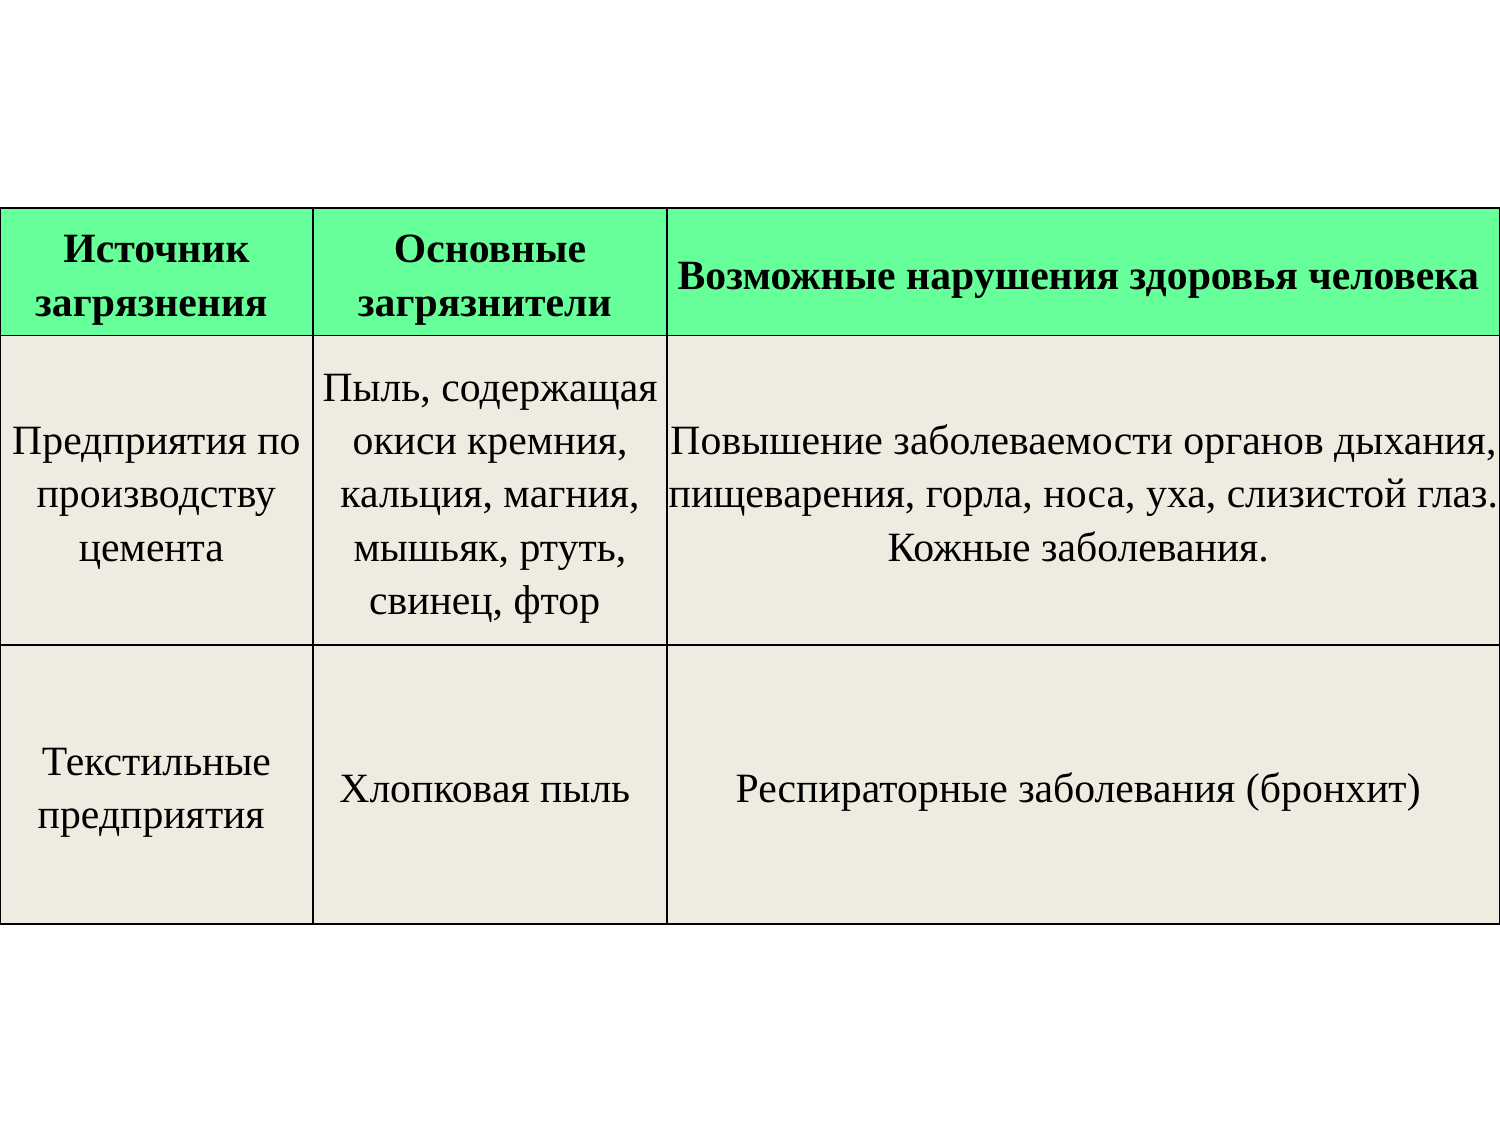

| Источник загрязнения | Основные загрязнители | Возможные нарушения здоровья человека |
| --- | --- | --- |
| Предприятия по производству цемента | Пыль, содержащая окиси кремния, кальция, магния, мышьяк, ртуть, свинец, фтор | Повышение заболеваемости органов дыхания, пищеварения, горла, носа, уха, слизистой глаз. Кожные заболевания. |
| Текстильные предприятия | Хлопковая пыль | Респираторные заболевания (бронхит) |